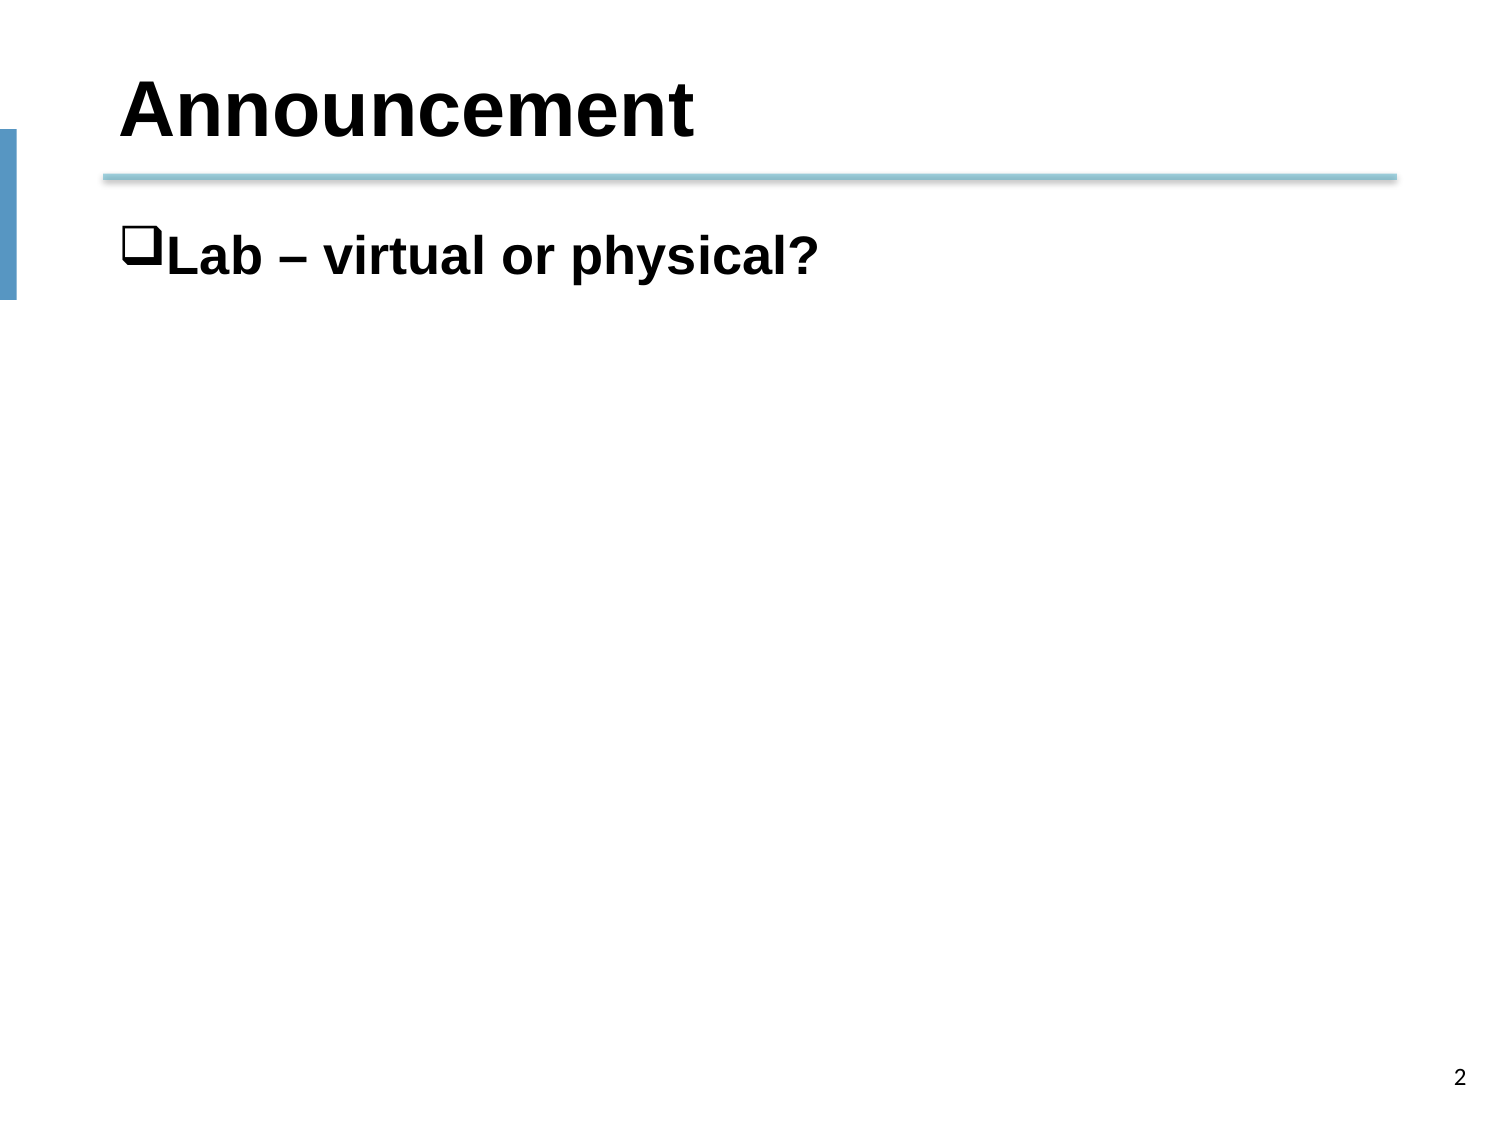

# Announcement
Lab – virtual or physical?
2